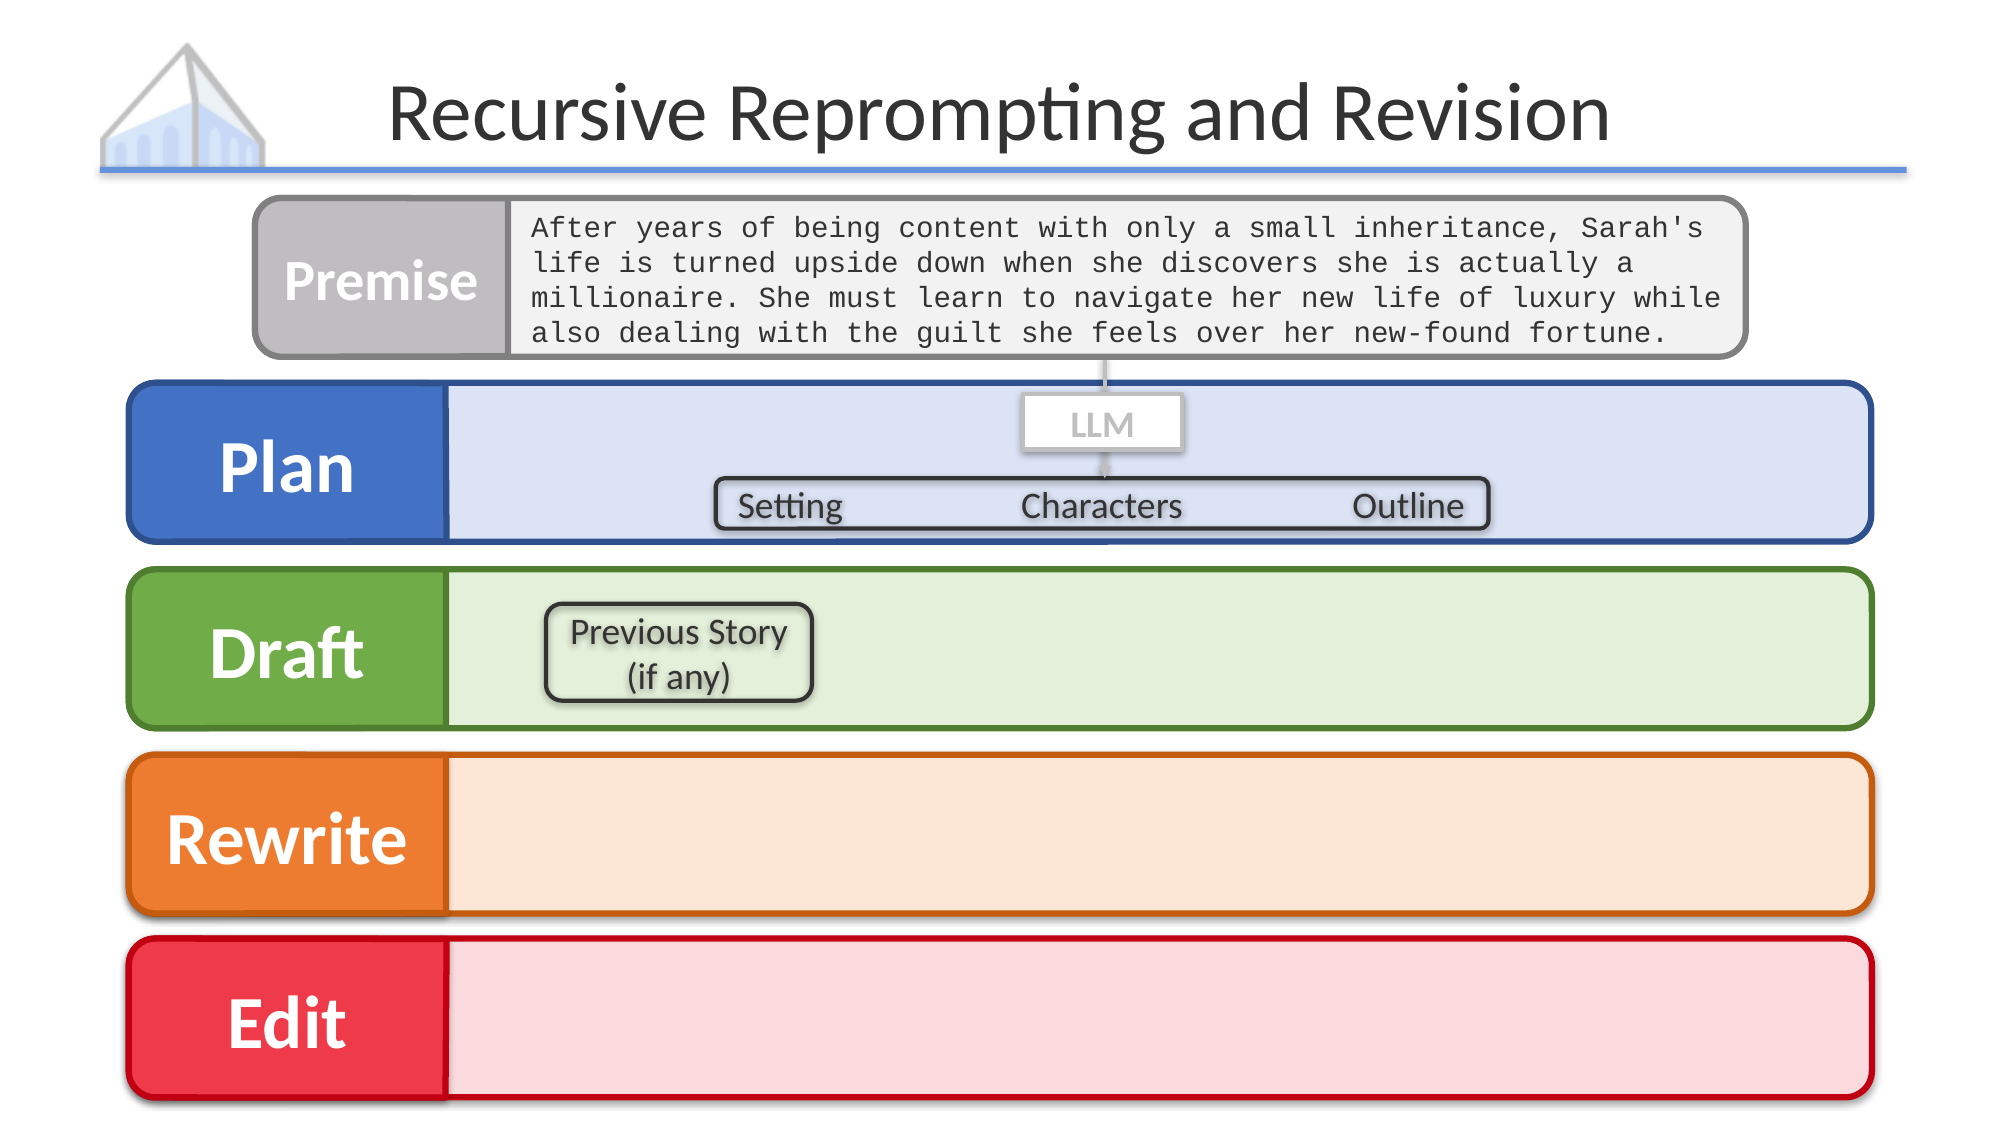

# Recursive Reprompting and Revision
Premise

After years of being content with only a small inheritance, Sarah's life is turned upside down when she discovers she is actually a millionaire. She must learn to navigate her new life of luxury while also dealing with the guilt she feels over her new-found fortune.
Plan

LLM
Setting                     Characters                    Outline
Draft

Previous Story (if any)
Rewrite

Edit